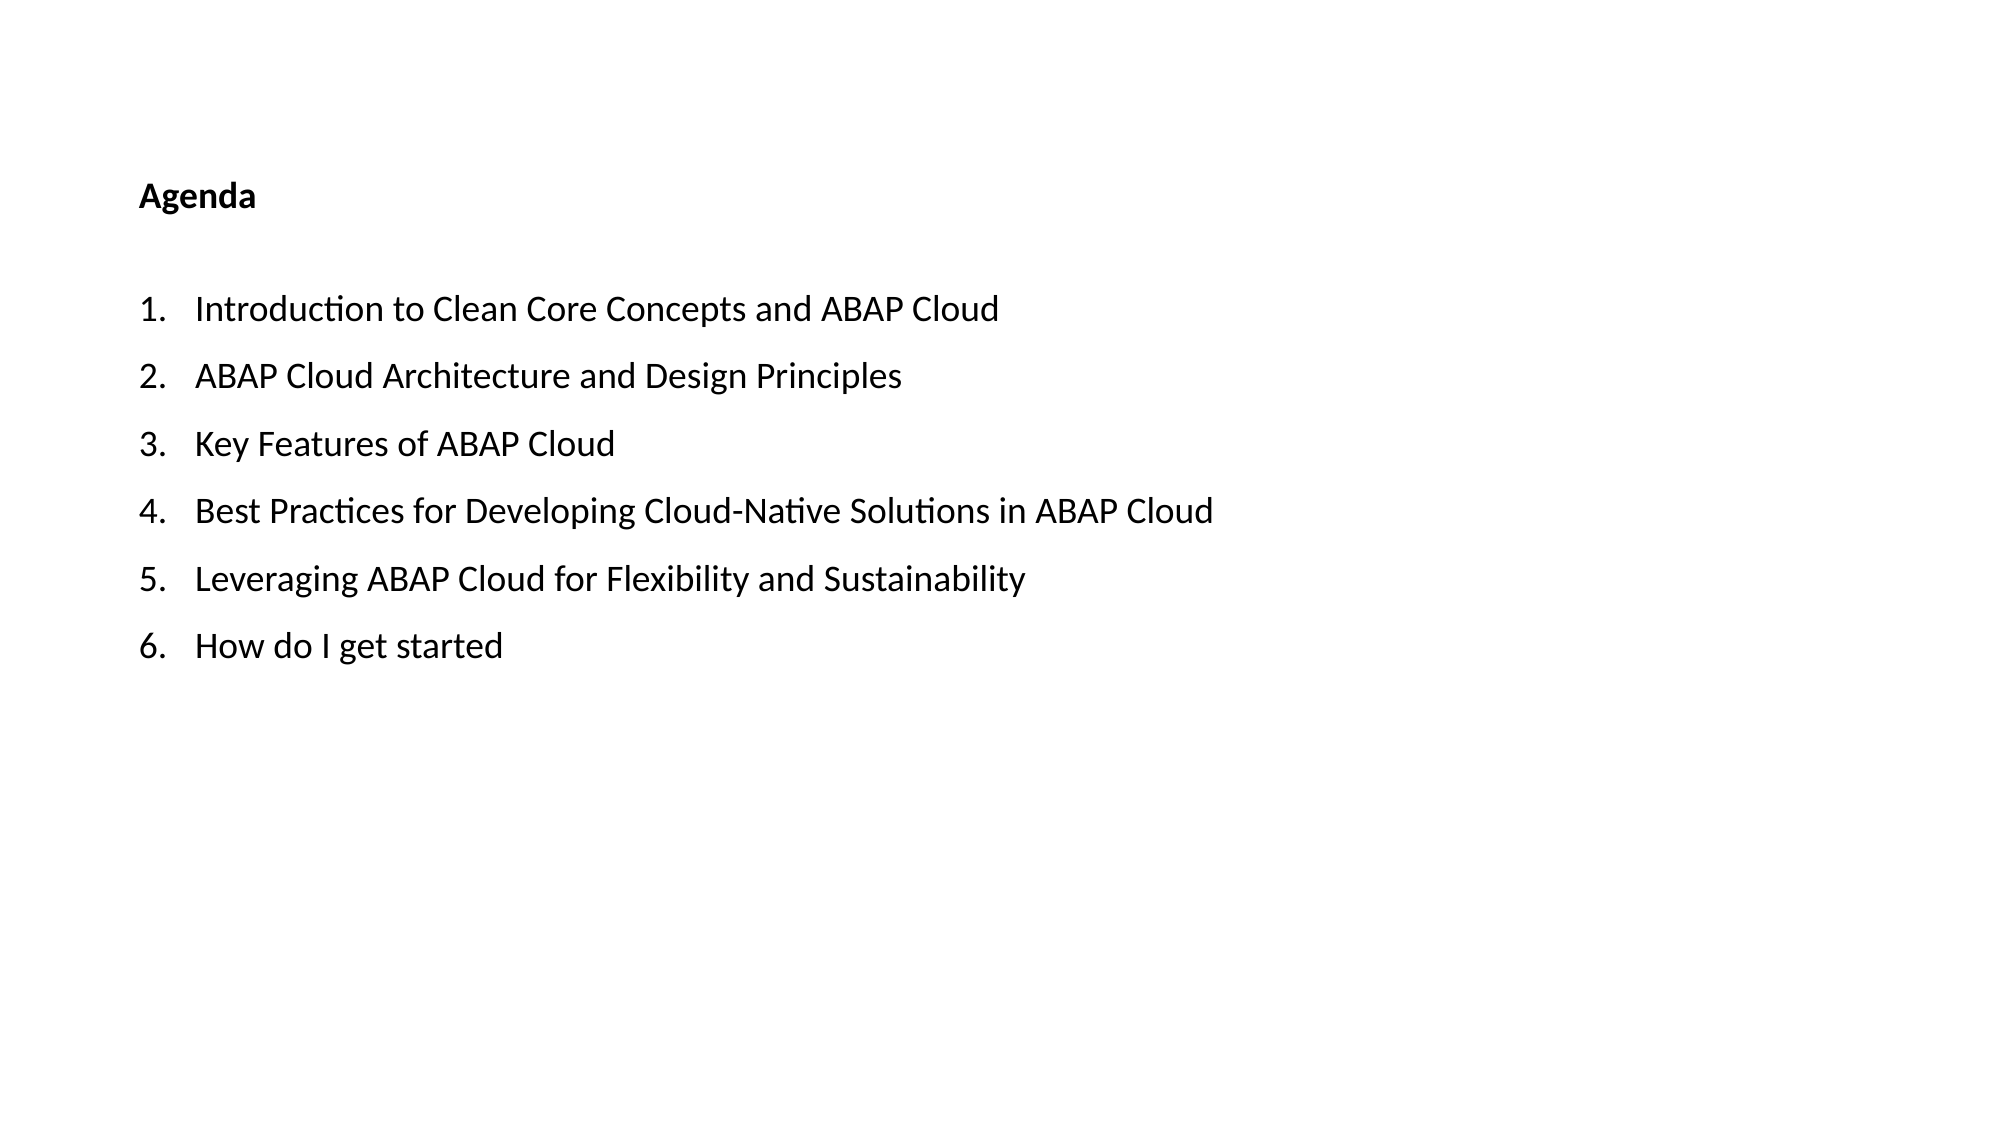

Agenda

Introduction to Clean Core Concepts and ABAP Cloud
ABAP Cloud Architecture and Design Principles
Key Features of ABAP Cloud
Best Practices for Developing Cloud-Native Solutions in ABAP Cloud
Leveraging ABAP Cloud for Flexibility and Sustainability
How do I get started